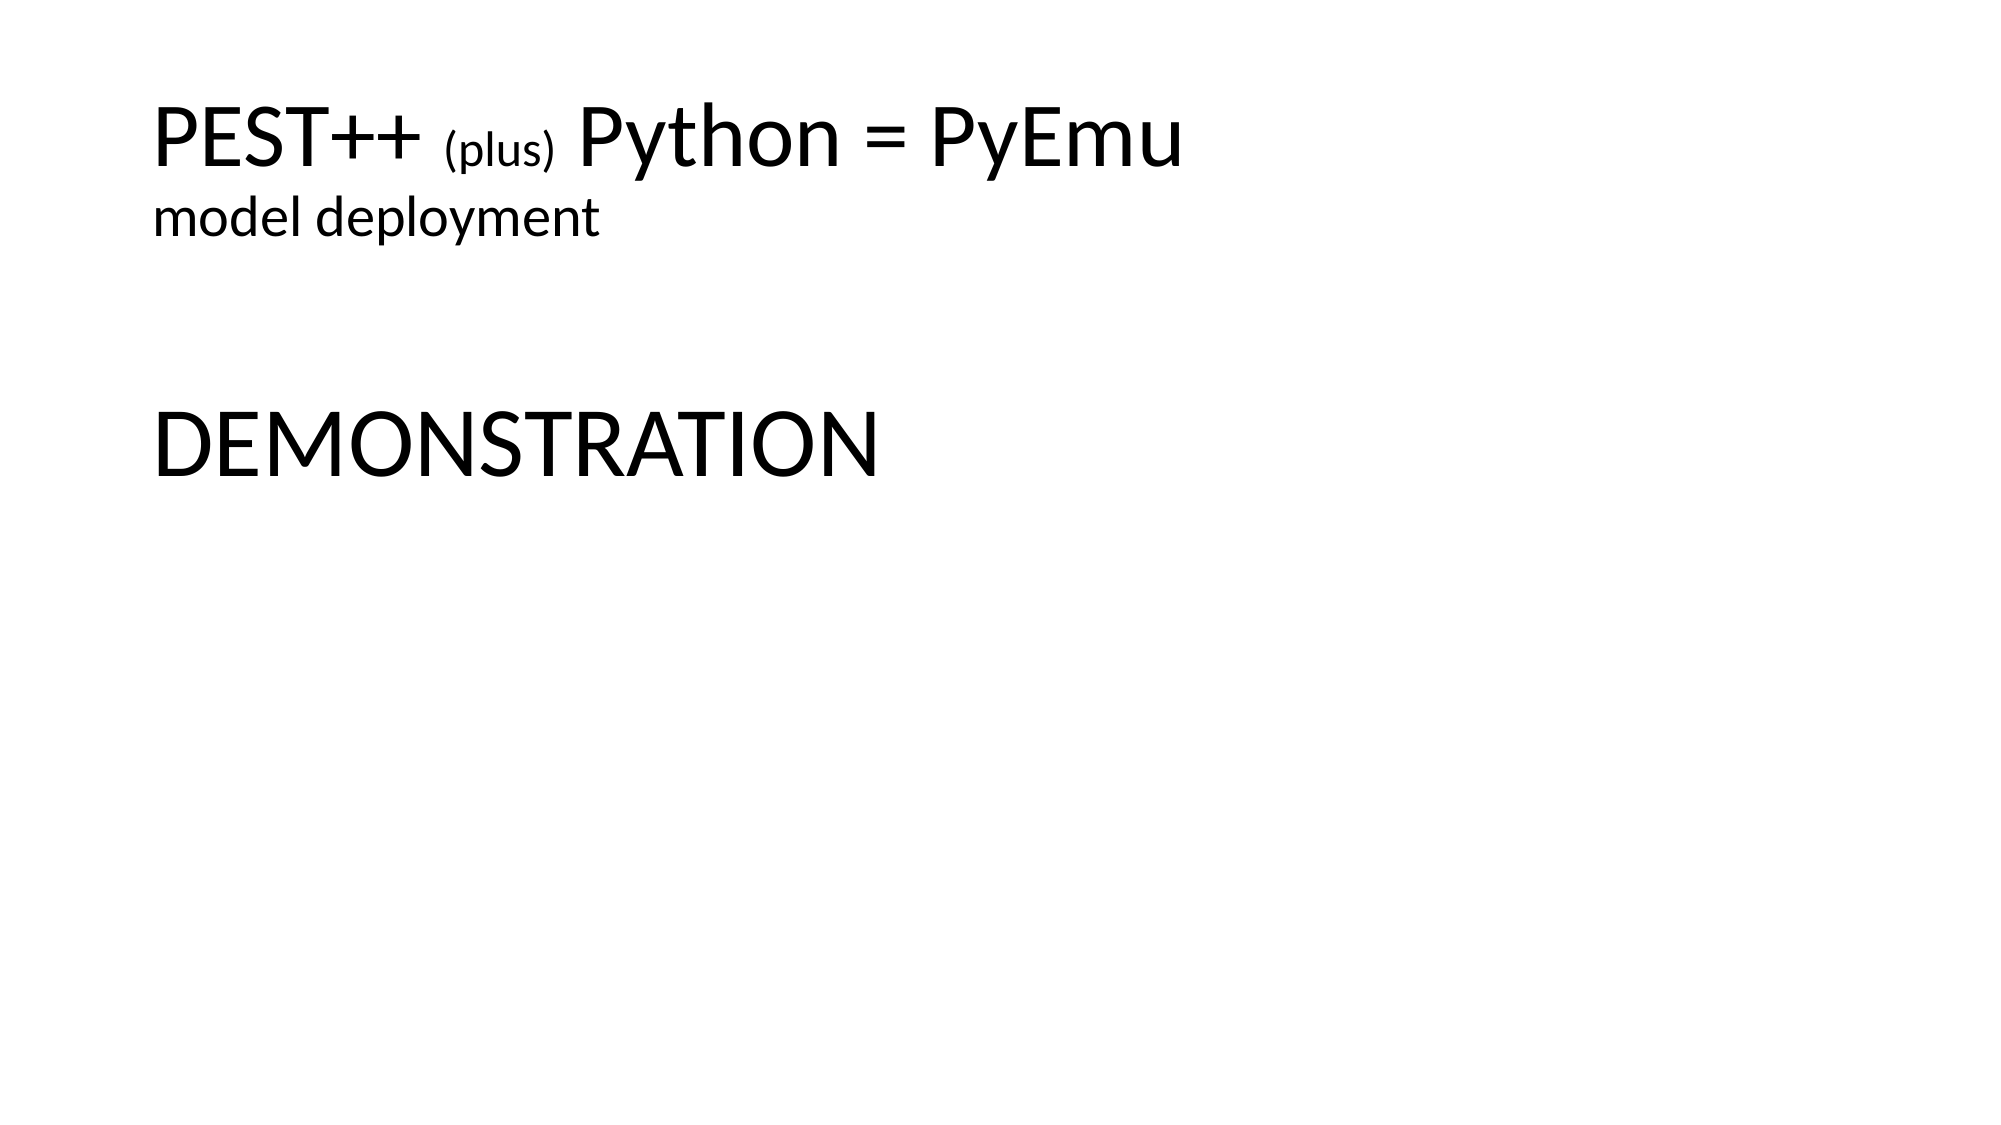

# PEST++ (plus) Python = PyEmu model deployment
DEMONSTRATION